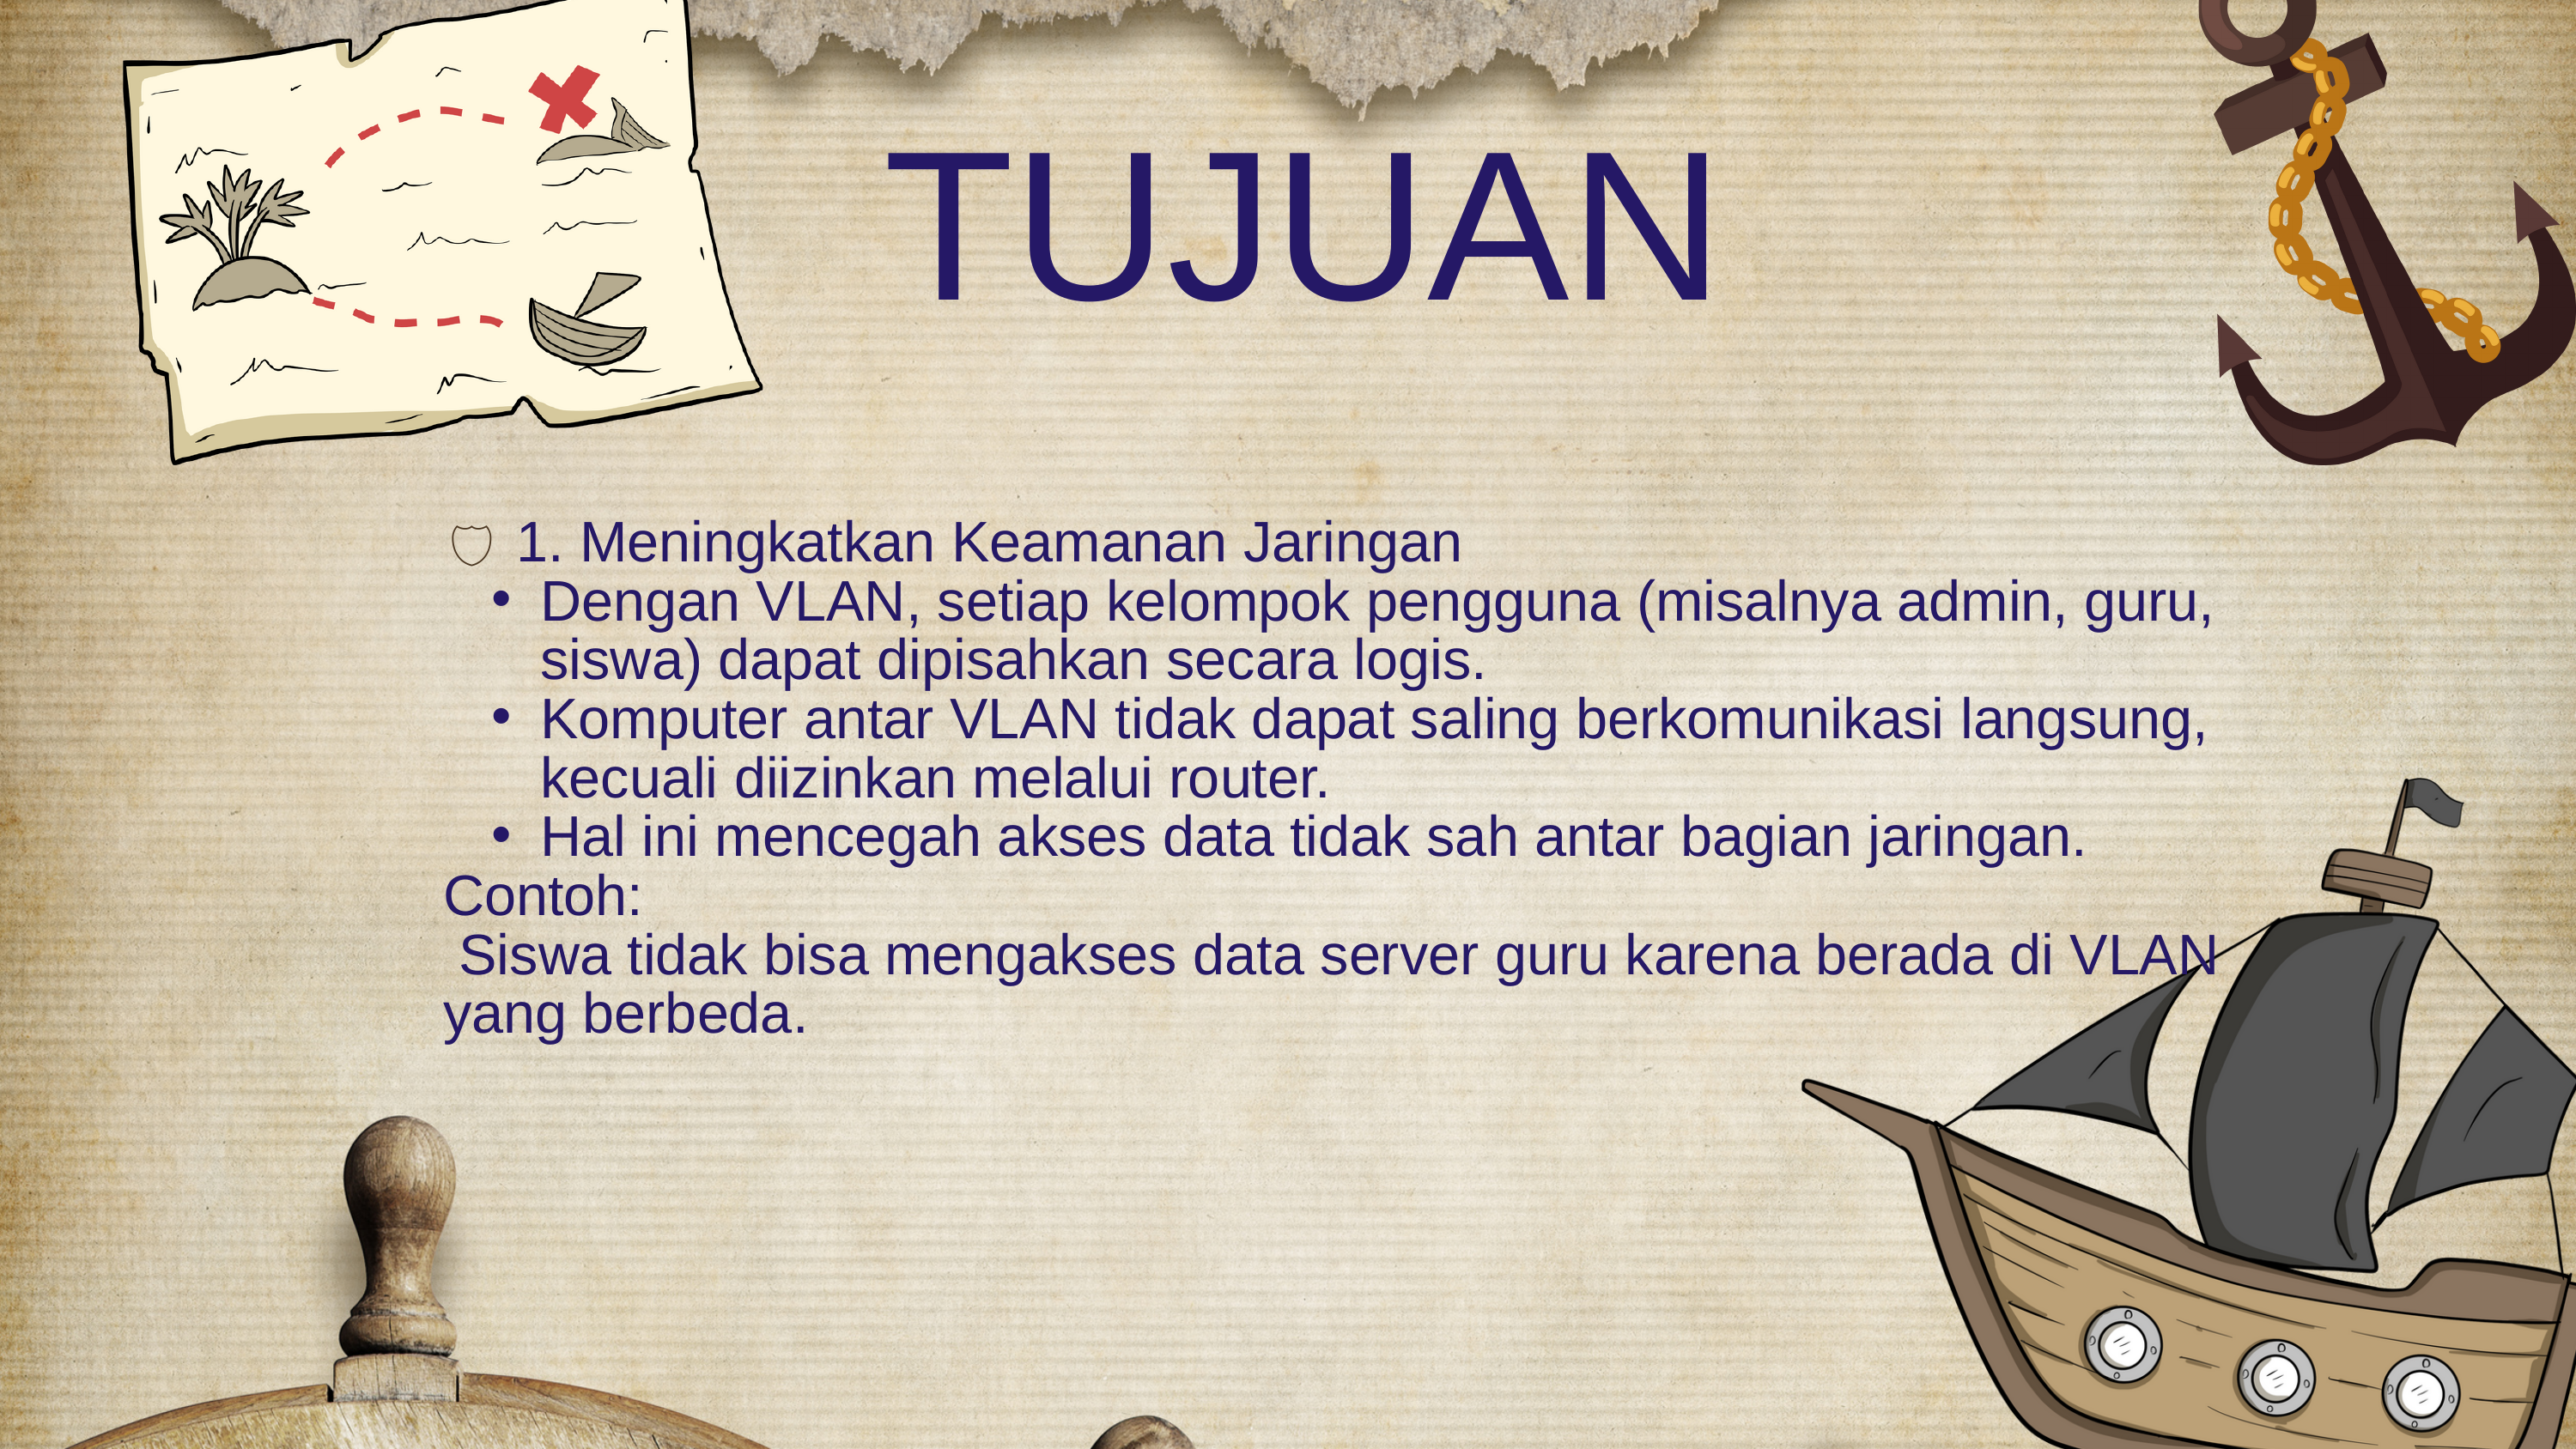

TUJUAN
🛡️ 1. Meningkatkan Keamanan Jaringan
Dengan VLAN, setiap kelompok pengguna (misalnya admin, guru, siswa) dapat dipisahkan secara logis.
Komputer antar VLAN tidak dapat saling berkomunikasi langsung, kecuali diizinkan melalui router.
Hal ini mencegah akses data tidak sah antar bagian jaringan.
Contoh:
 Siswa tidak bisa mengakses data server guru karena berada di VLAN yang berbeda.